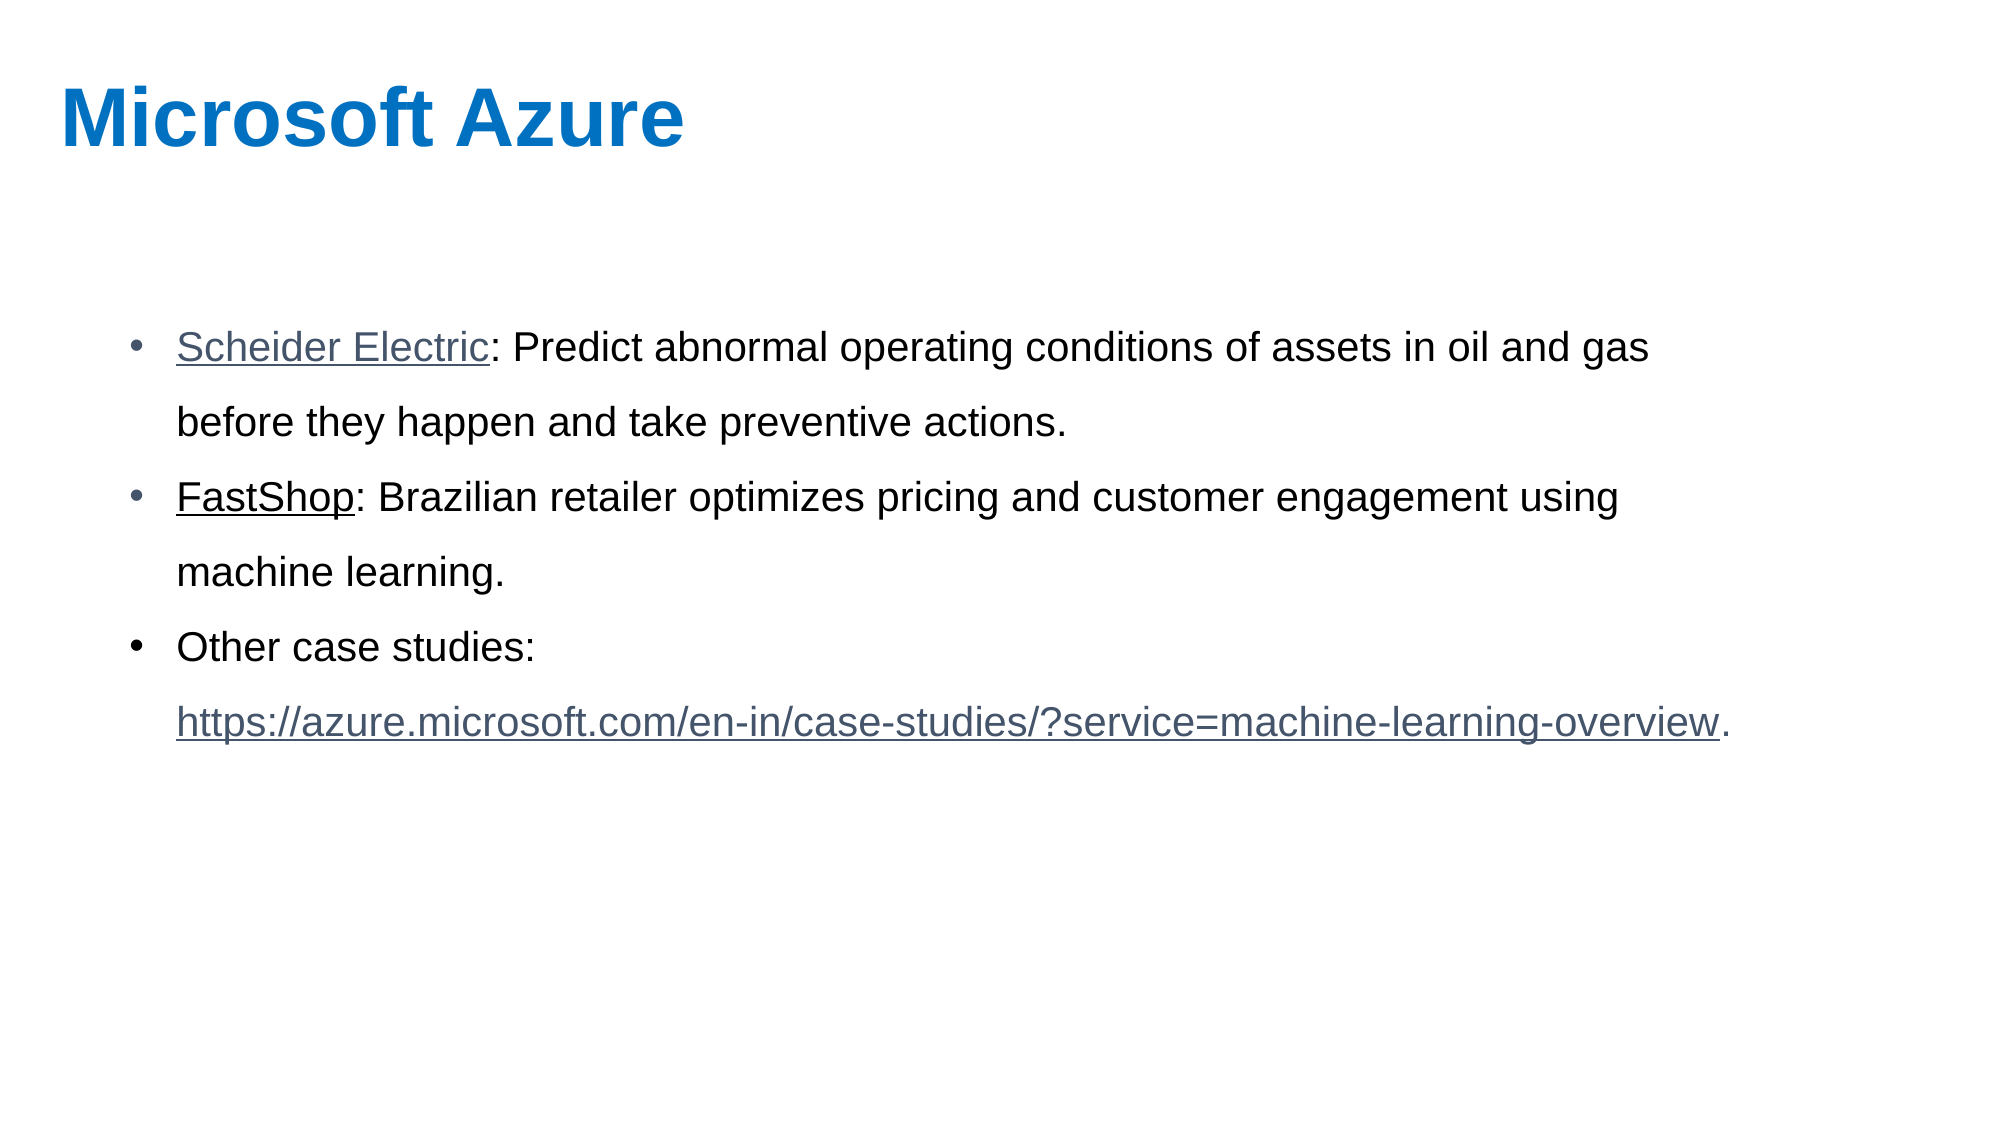

Microsoft Azure
Scheider Electric: Predict abnormal operating conditions of assets in oil and gas before they happen and take preventive actions.
FastShop: Brazilian retailer optimizes pricing and customer engagement using machine learning.
Other case studies: https://azure.microsoft.com/en-in/case-studies/?service=machine-learning-overview.